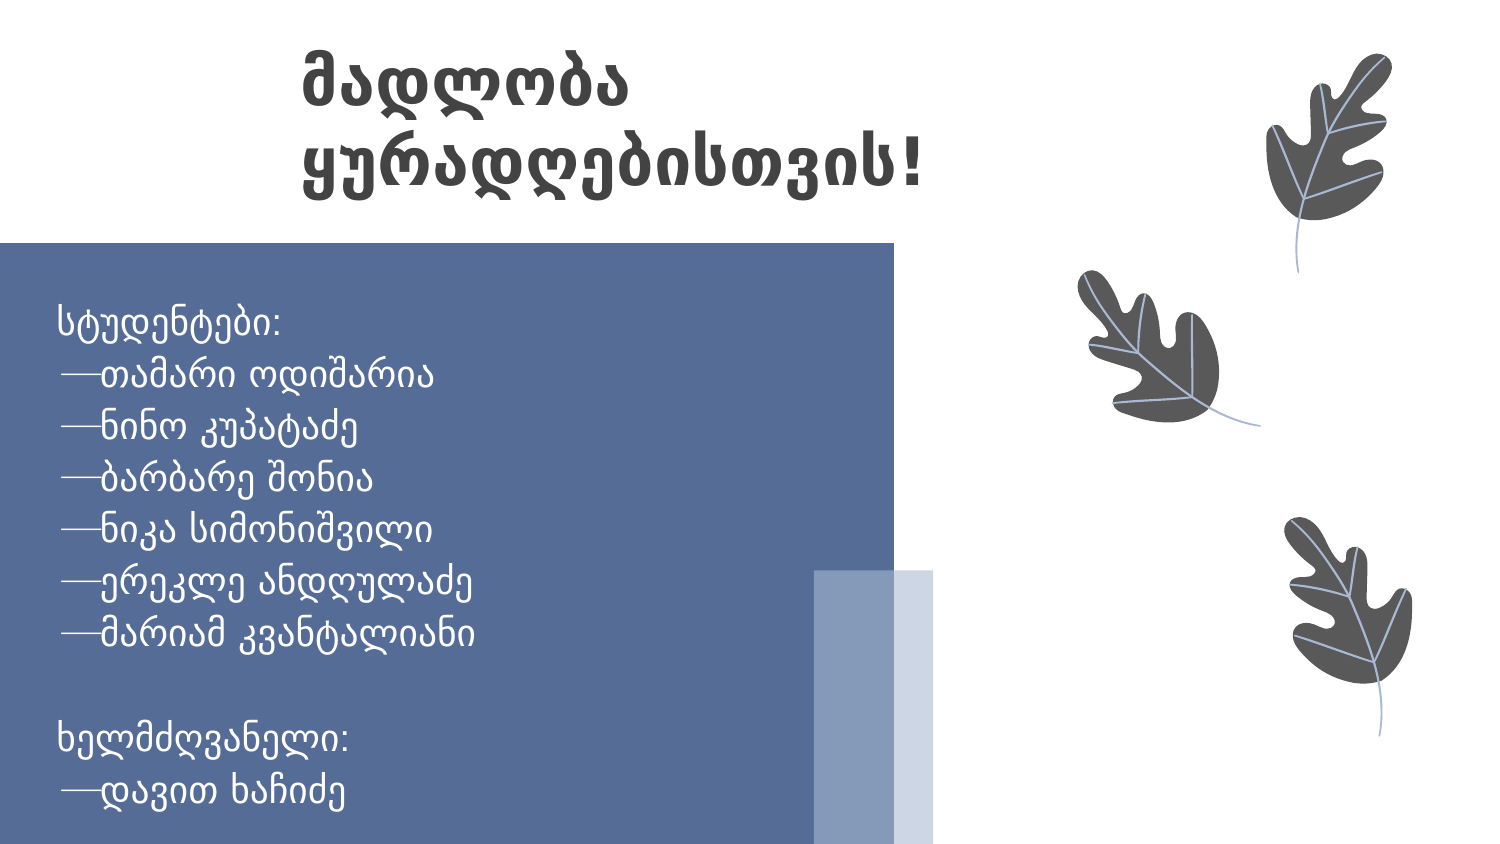

# მადლობა ყურადღებისთვის!

სტუდენტები:
თამარი ოდიშარია
ნინო კუპატაძე
ბარბარე შონია
ნიკა სიმონიშვილი
ერეკლე ანდღულაძე
მარიამ კვანტალიანი

ხელმძღვანელი:
დავით ხაჩიძე